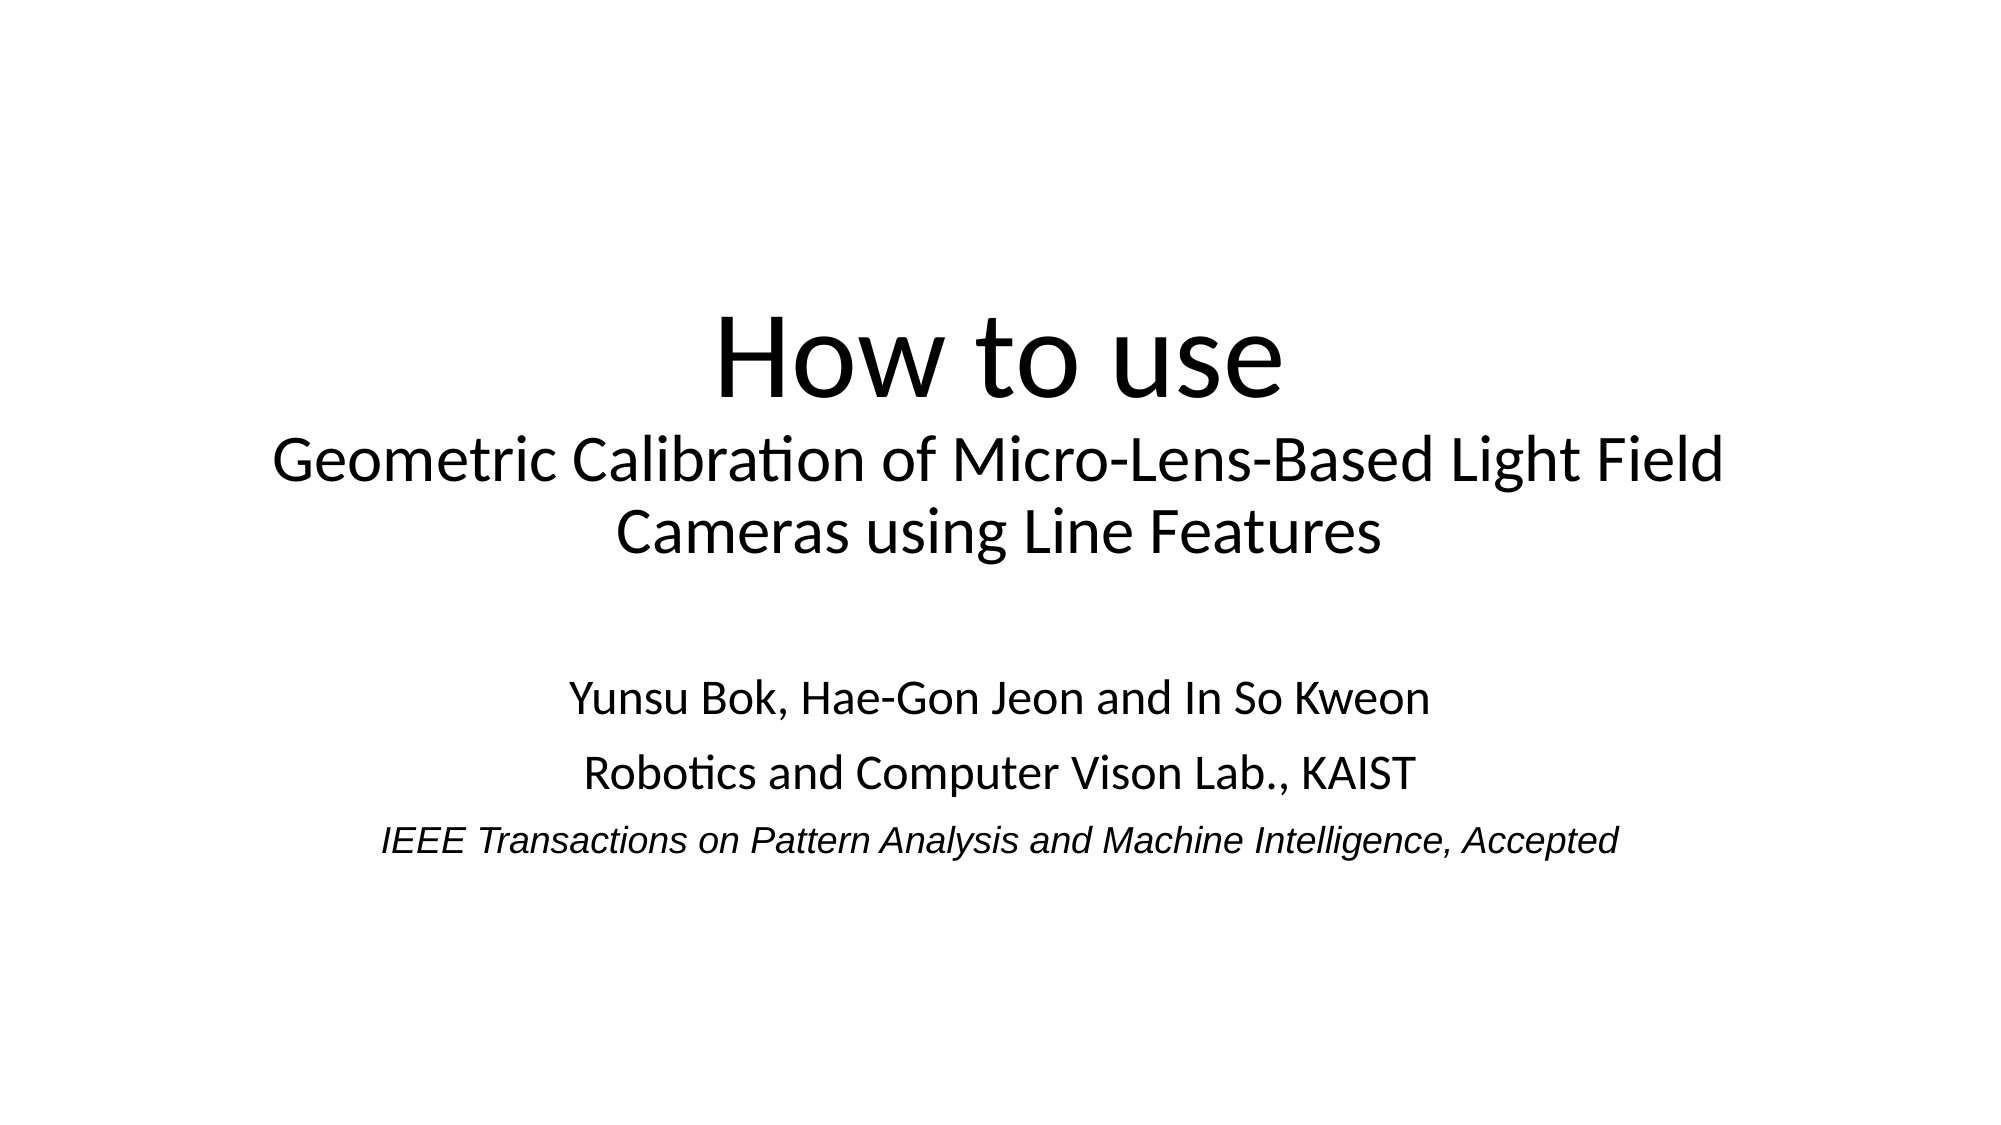

# How to use Geometric Calibration of Micro-Lens-Based Light Field Cameras using Line Features
Yunsu Bok, Hae-Gon Jeon and In So Kweon
Robotics and Computer Vison Lab., KAIST
IEEE Transactions on Pattern Analysis and Machine Intelligence, Accepted